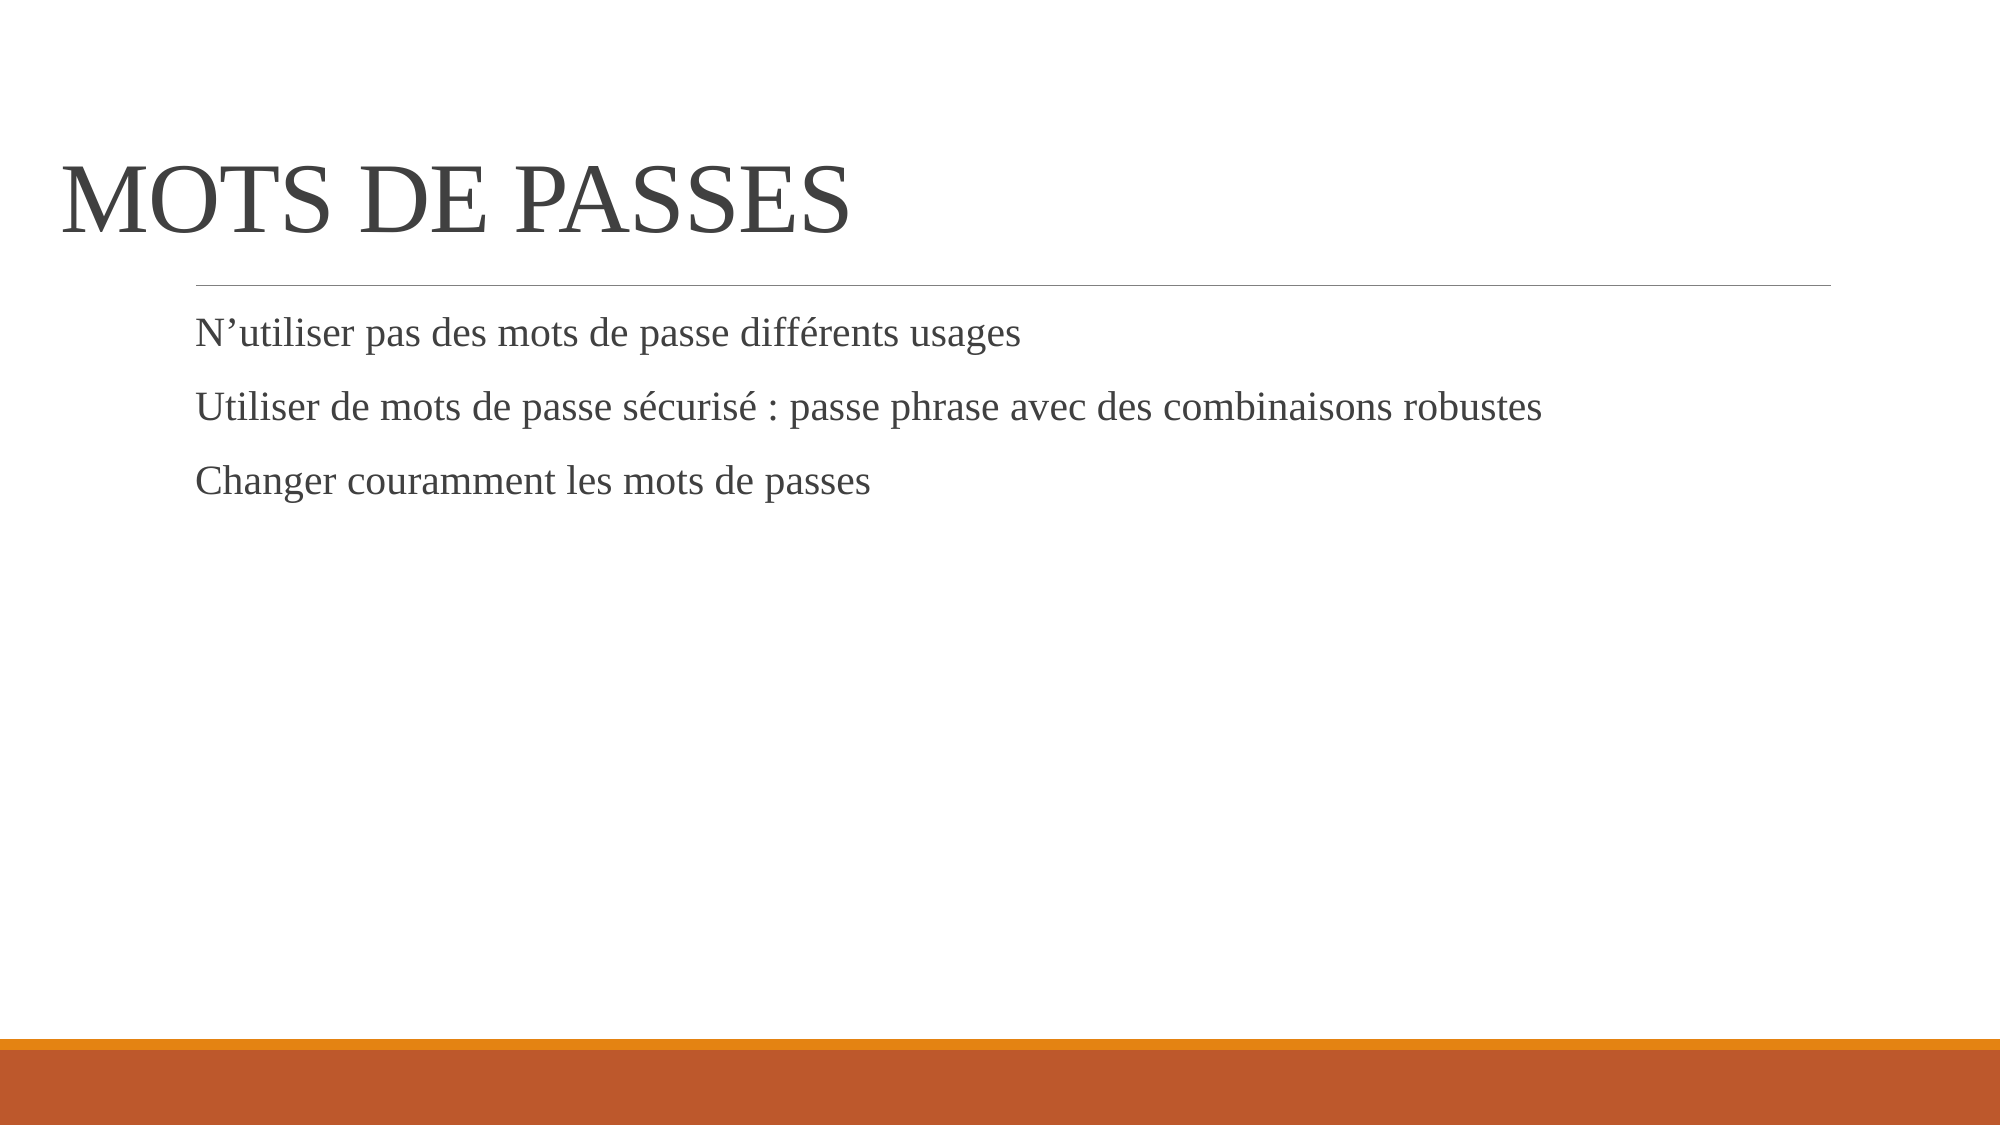

# MOTS DE PASSES
N’utiliser pas des mots de passe différents usages
Utiliser de mots de passe sécurisé : passe phrase avec des combinaisons robustes
Changer couramment les mots de passes